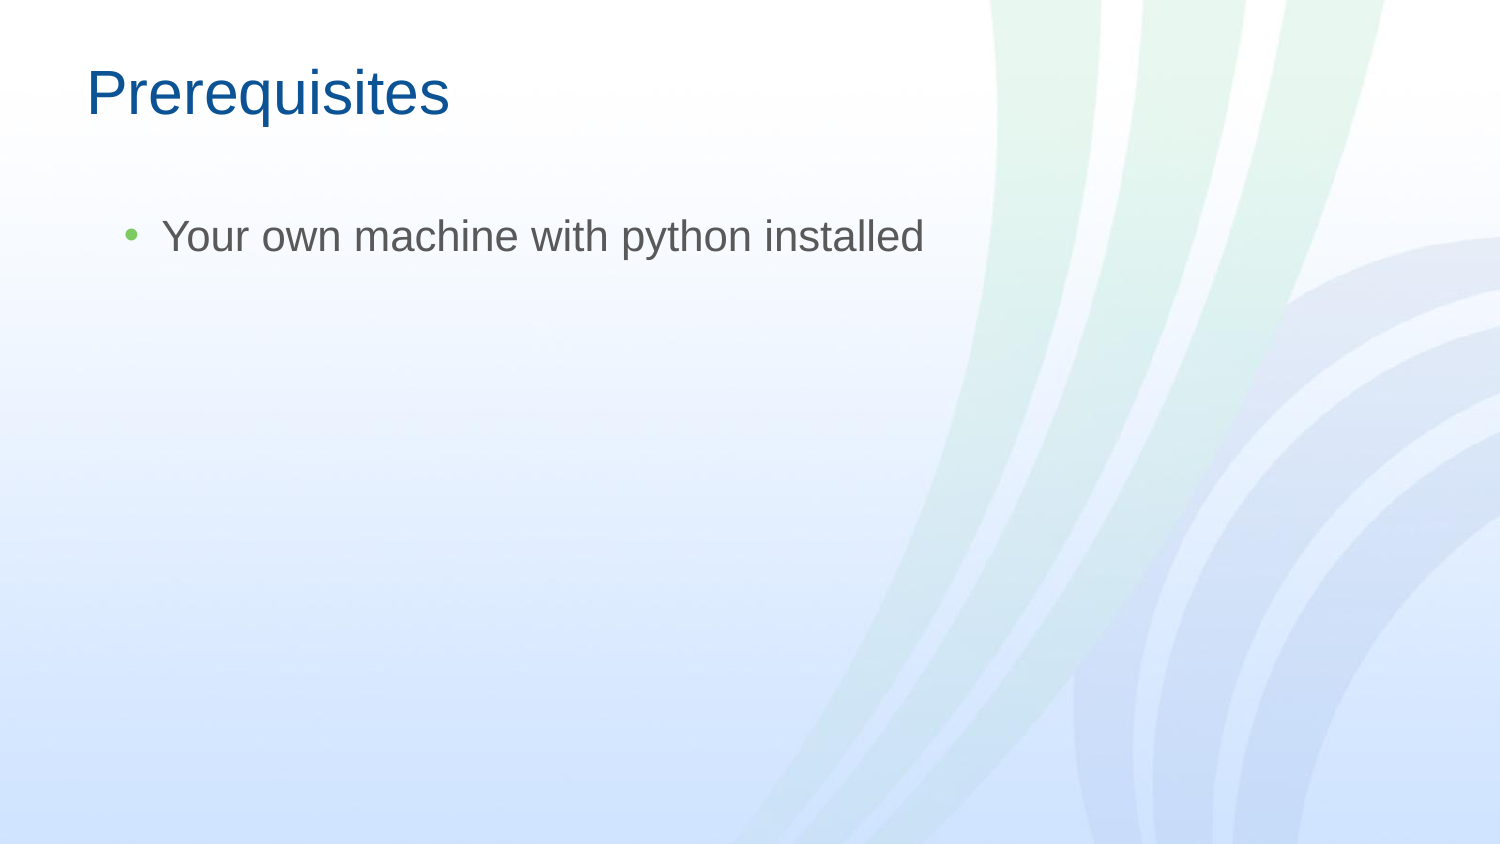

# Prerequisites
Your own machine with python installed